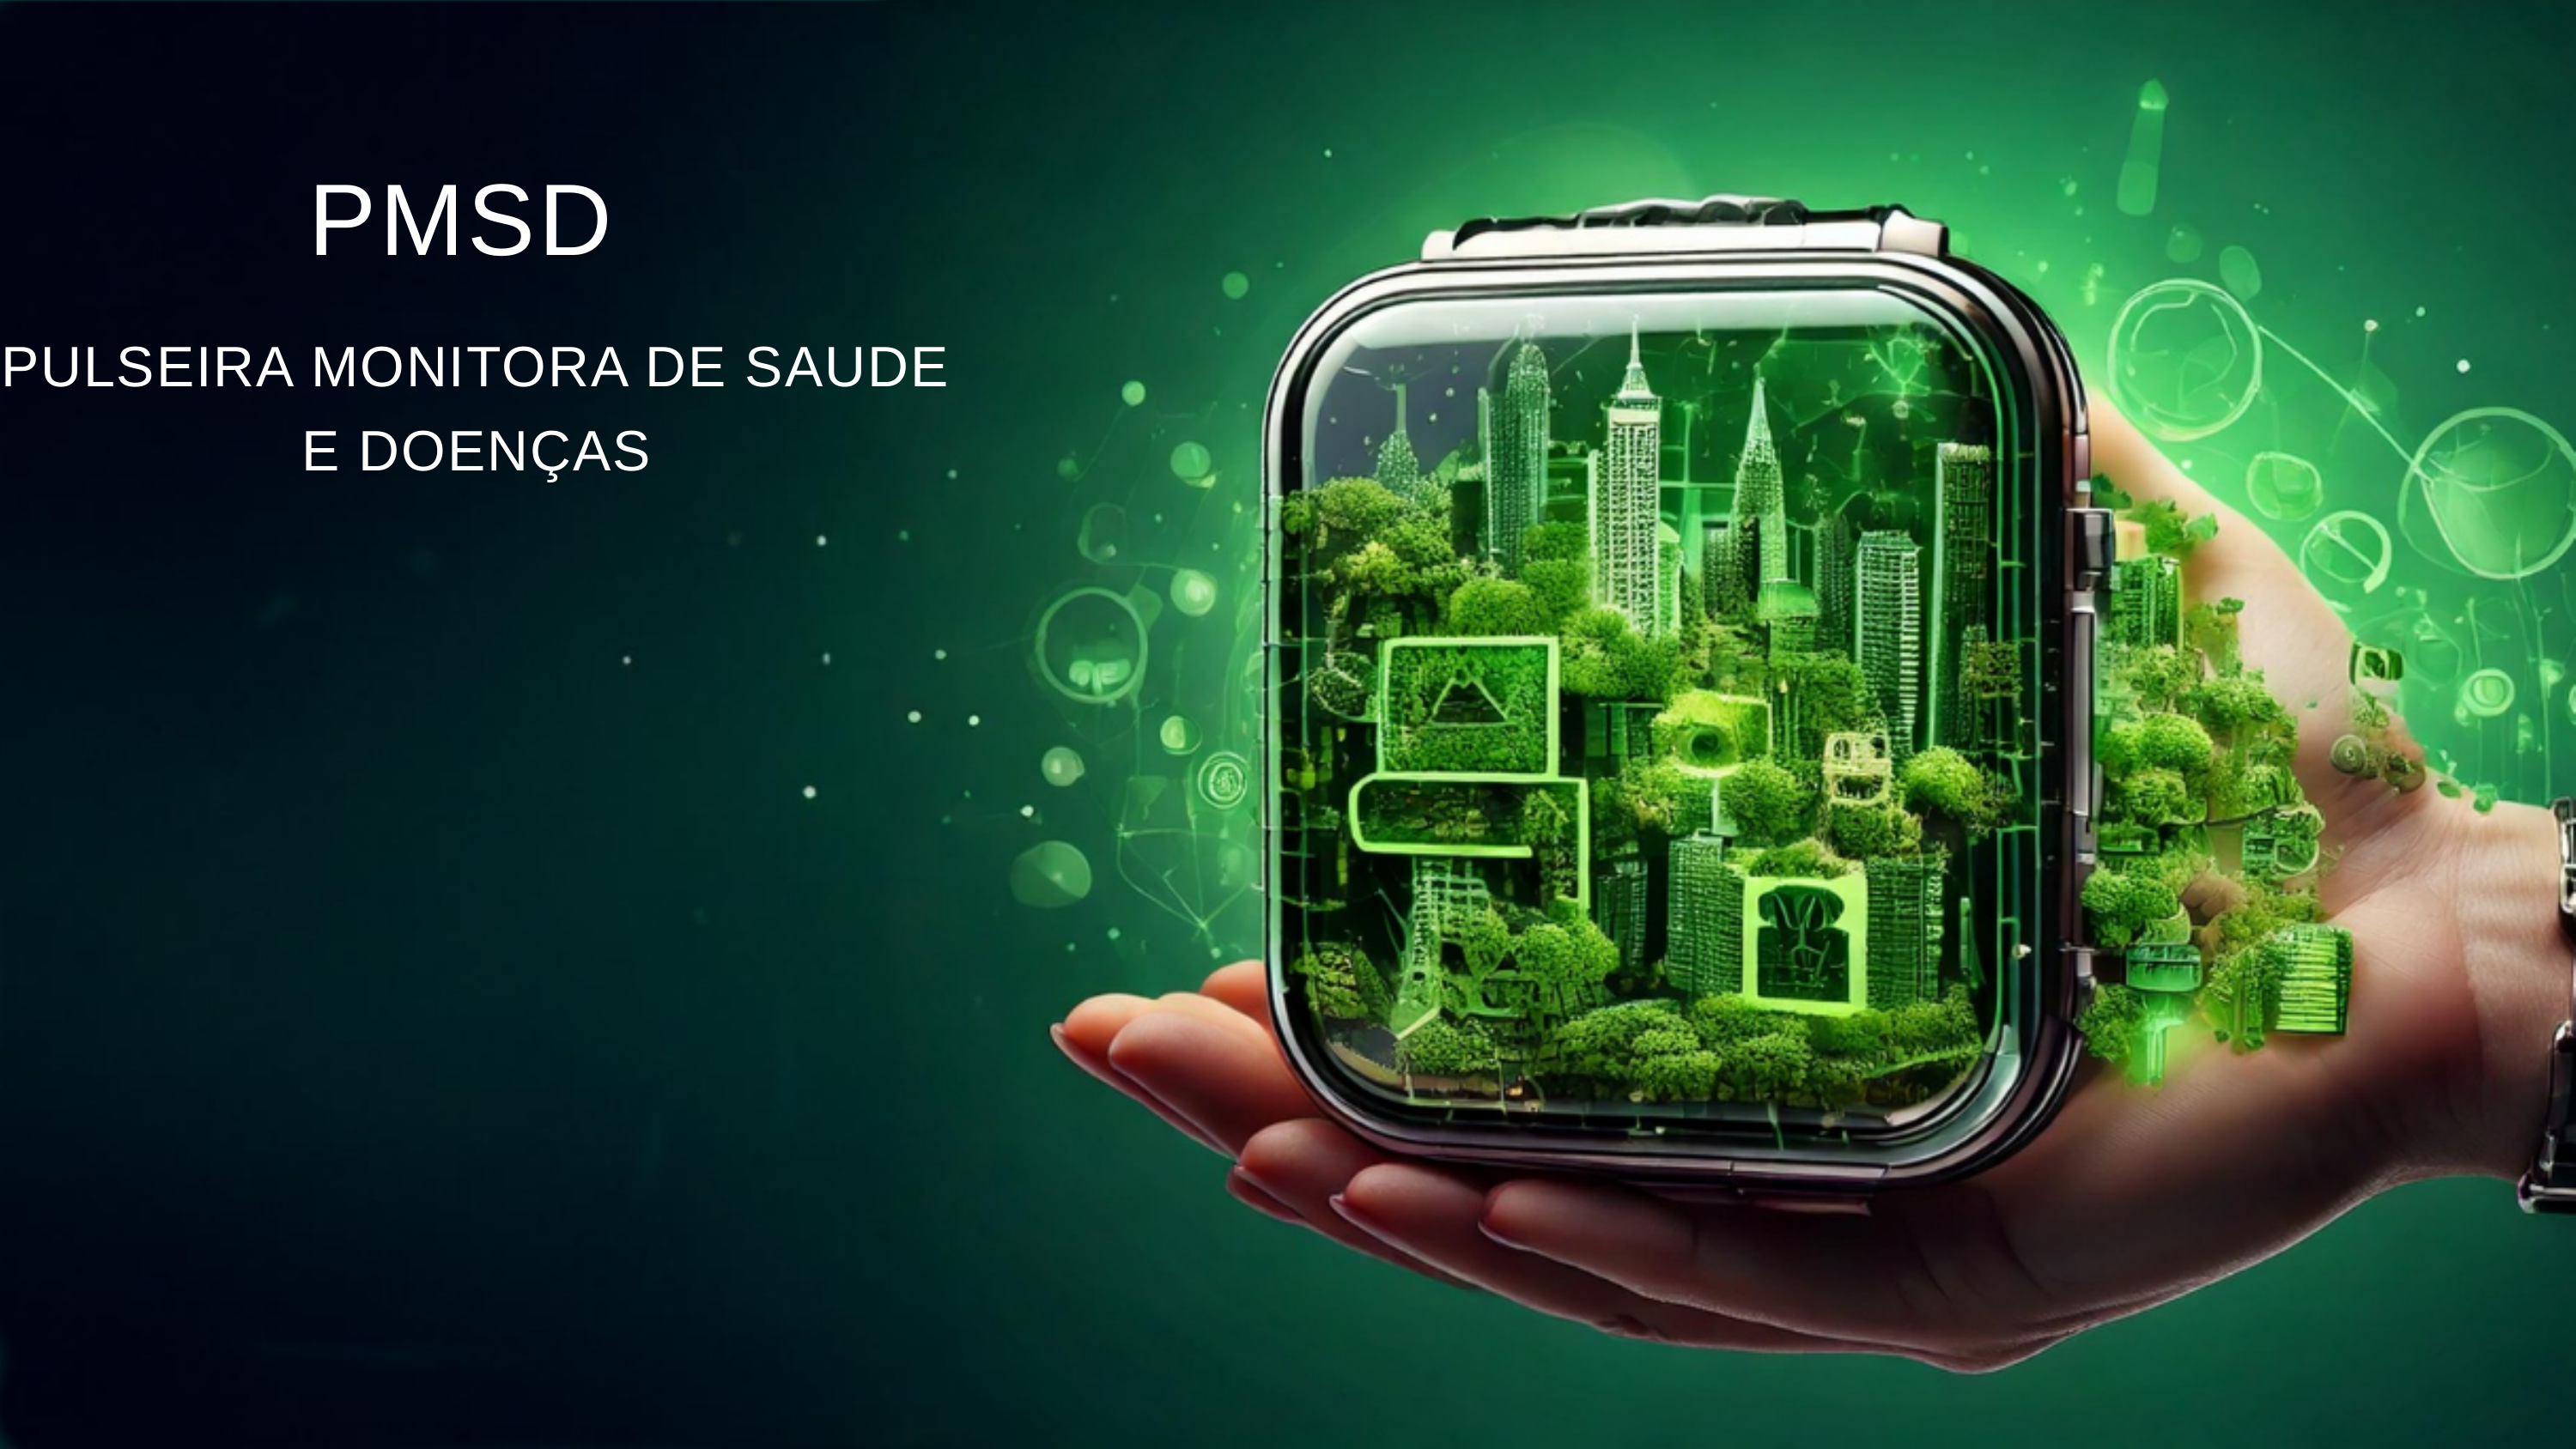

PMSD

PULSEIRA MONITORA DE SAUDE E DOENÇAS